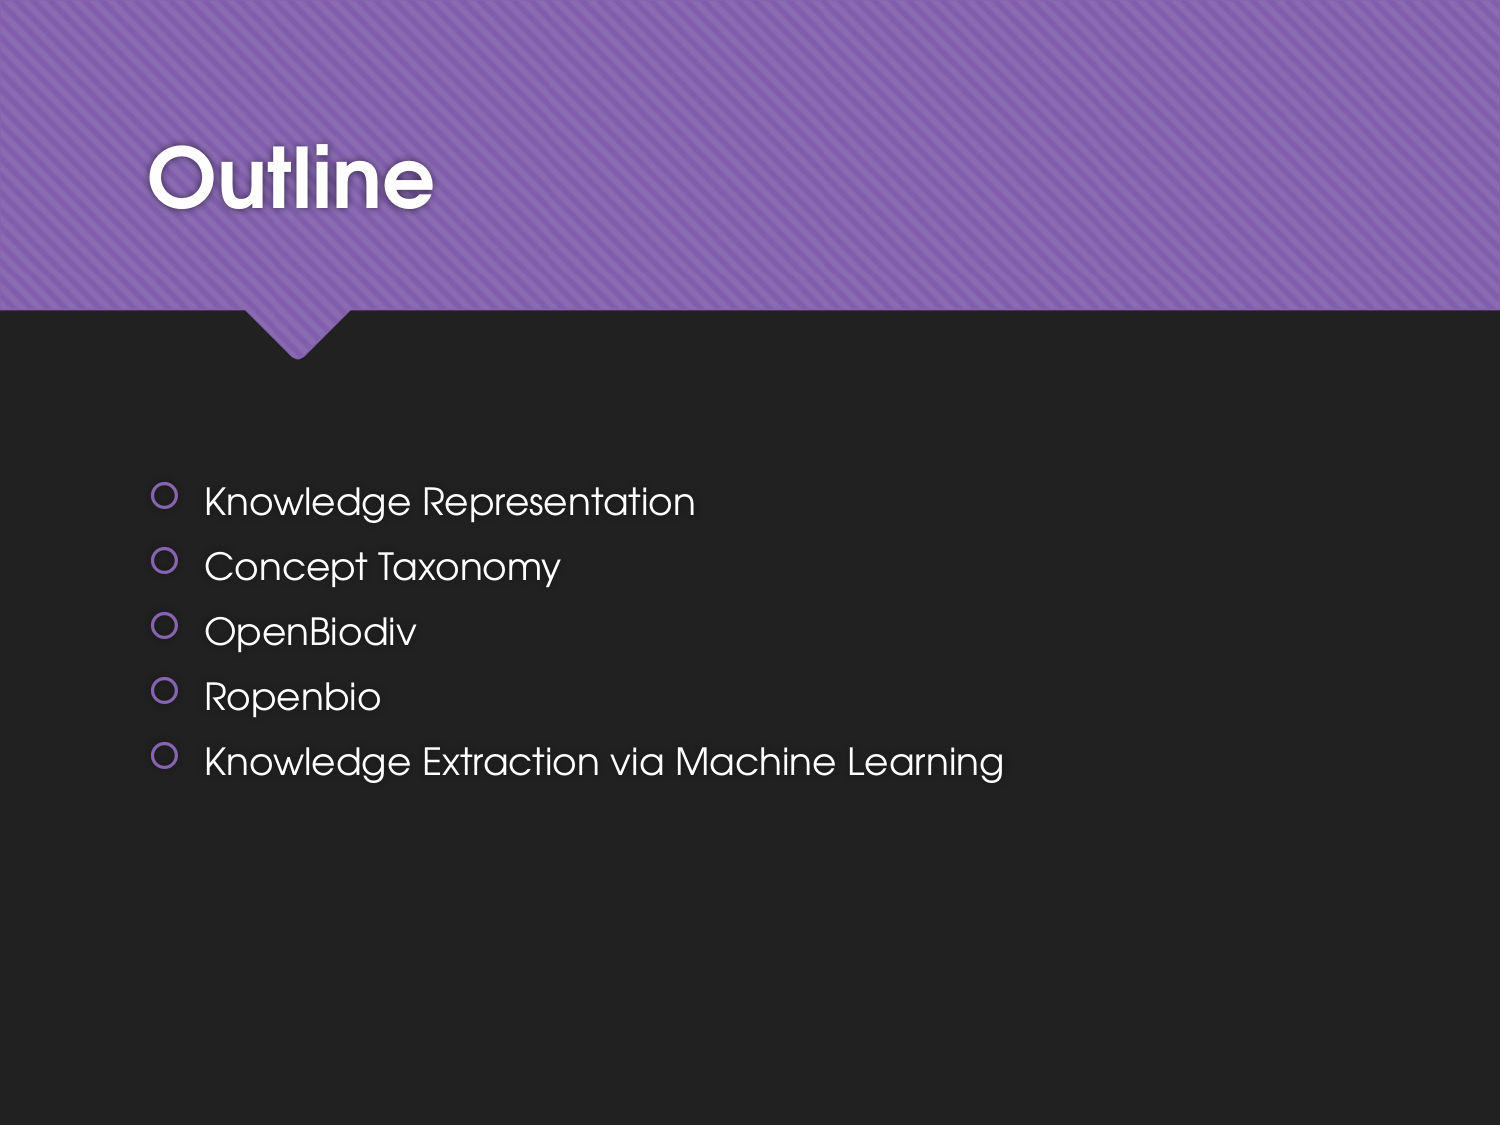

# Outline
Knowledge Representation
Concept Taxonomy
OpenBiodiv
Ropenbio
Knowledge Extraction via Machine Learning